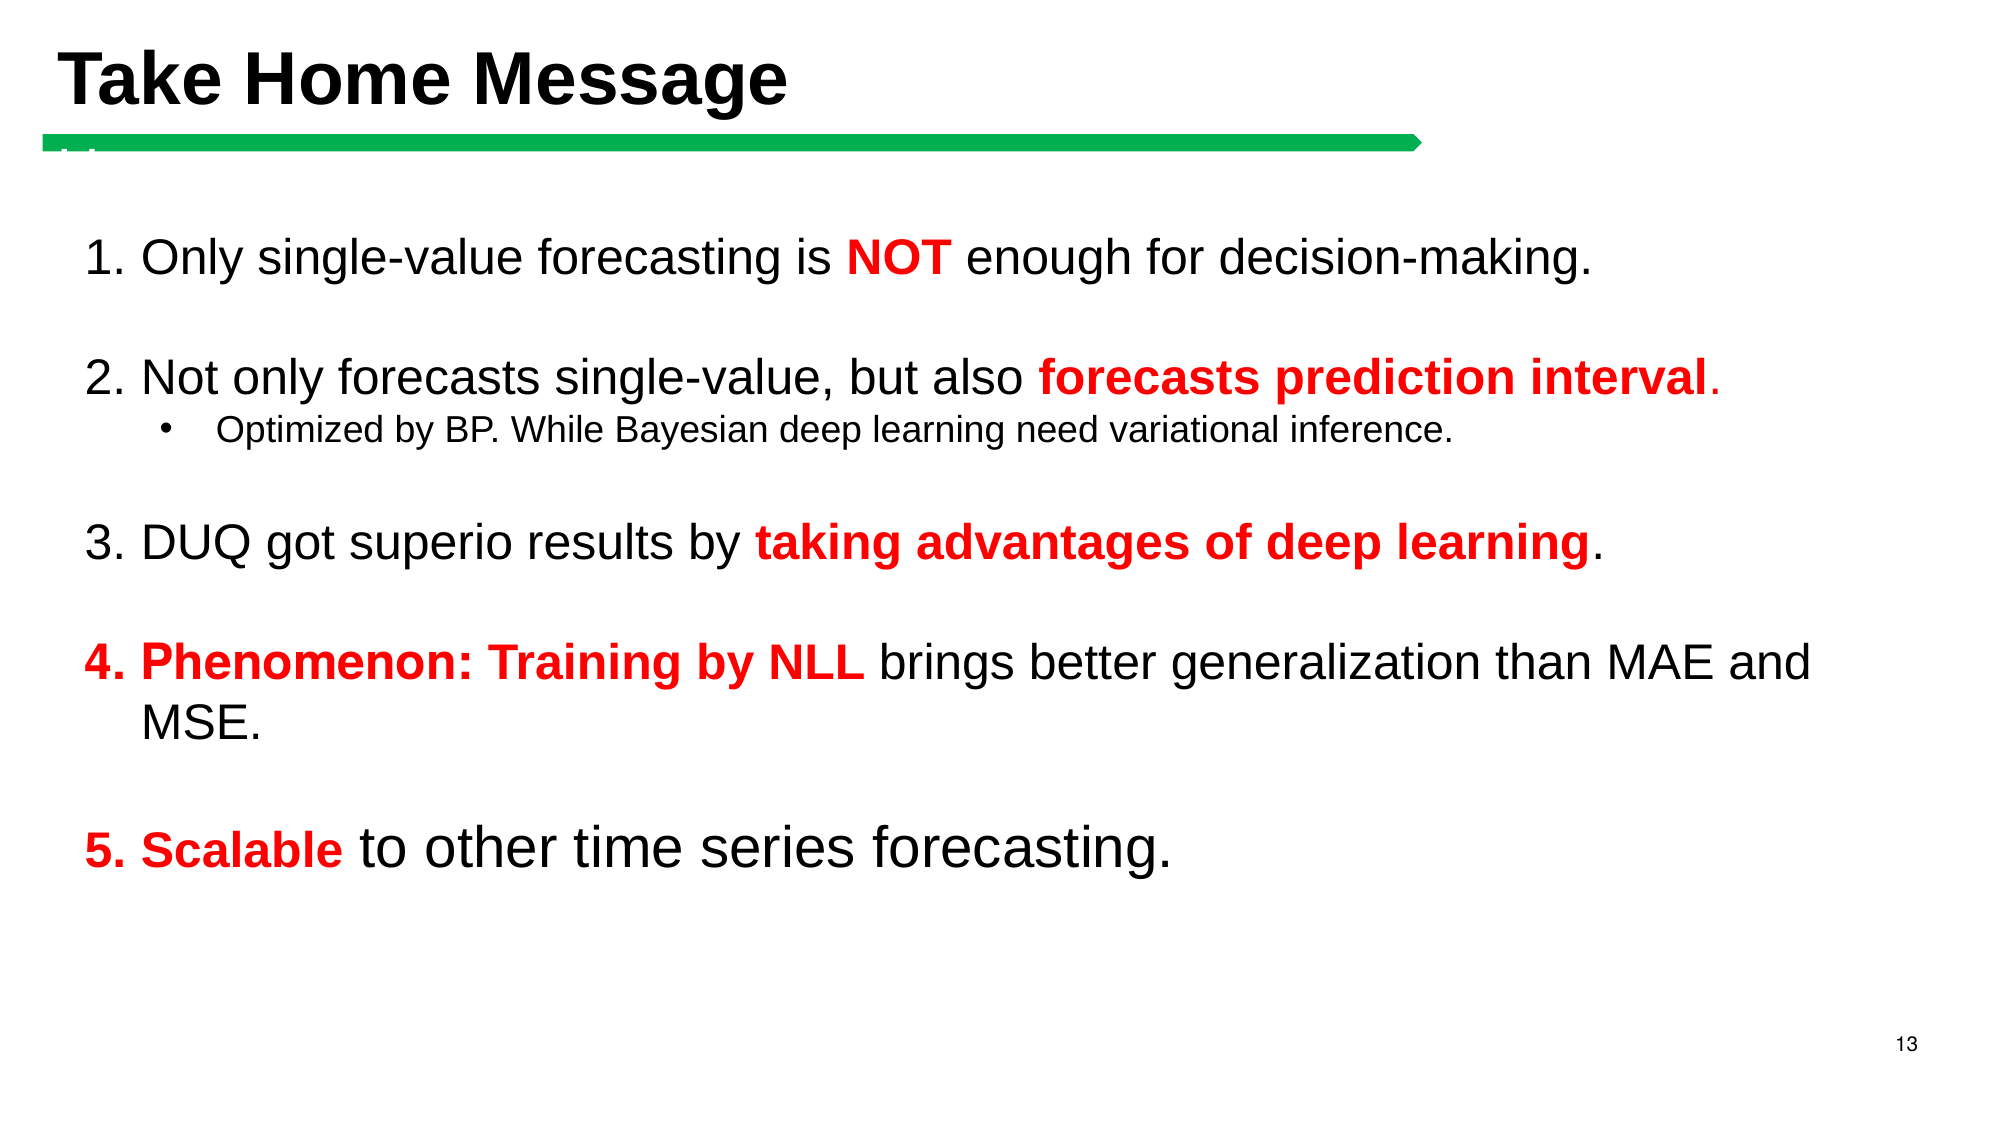

Take Home Message
U

Only single-value forecasting is NOT enough for decision-making.

Not only forecasts single-value, but also forecasts prediction interval.
Optimized by BP. While Bayesian deep learning need variational inference.

DUQ got superio results by taking advantages of deep learning.

Phenomenon: Training by NLL brings better generalization than MAE and MSE.

Scalable to other time series forecasting.
13